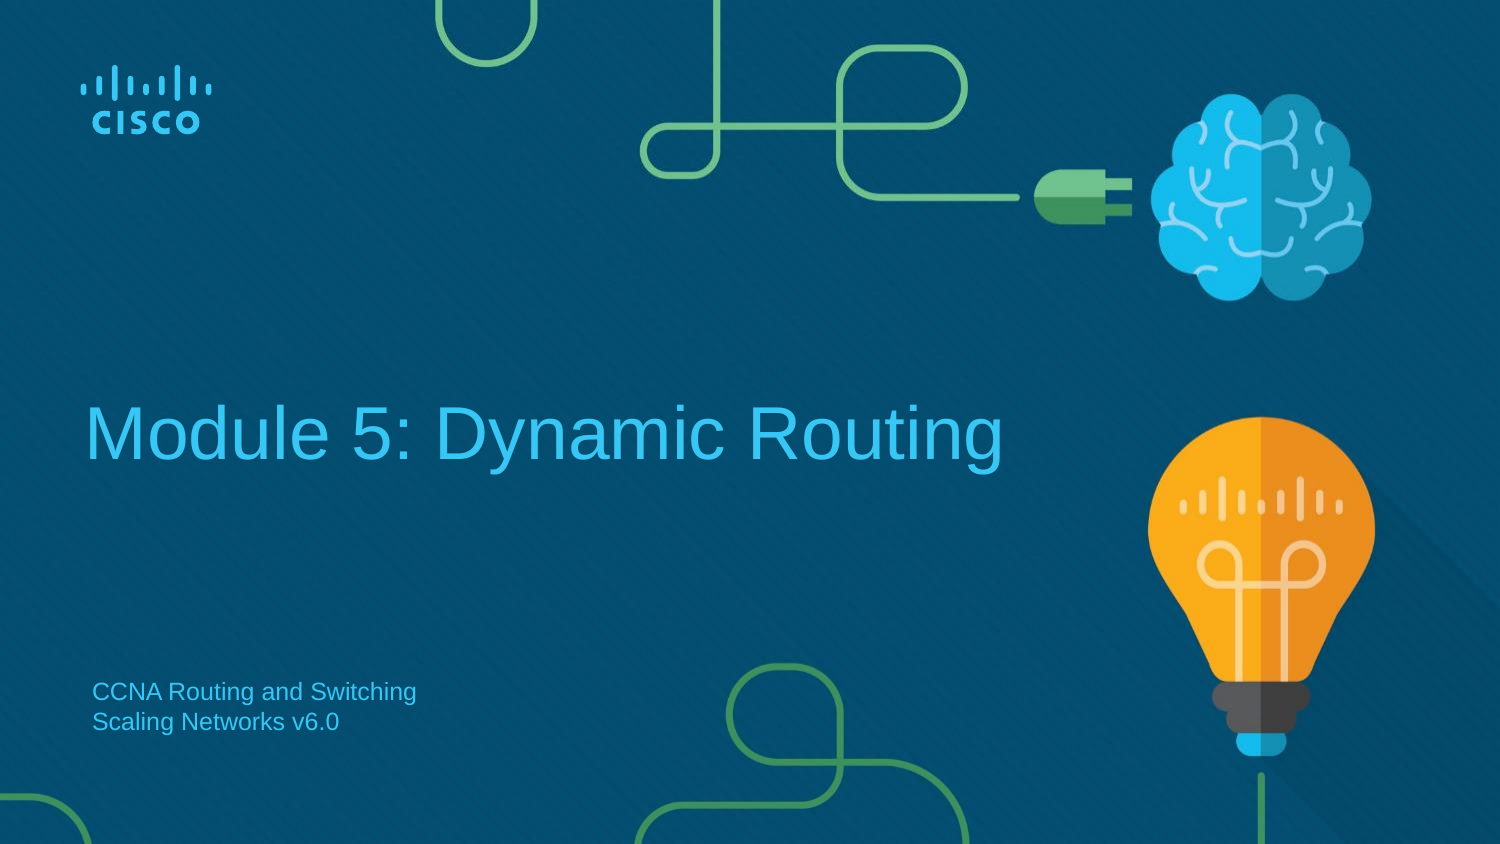

# Module 5: Dynamic Routing
CCNA Routing and Switching
Scaling Networks v6.0